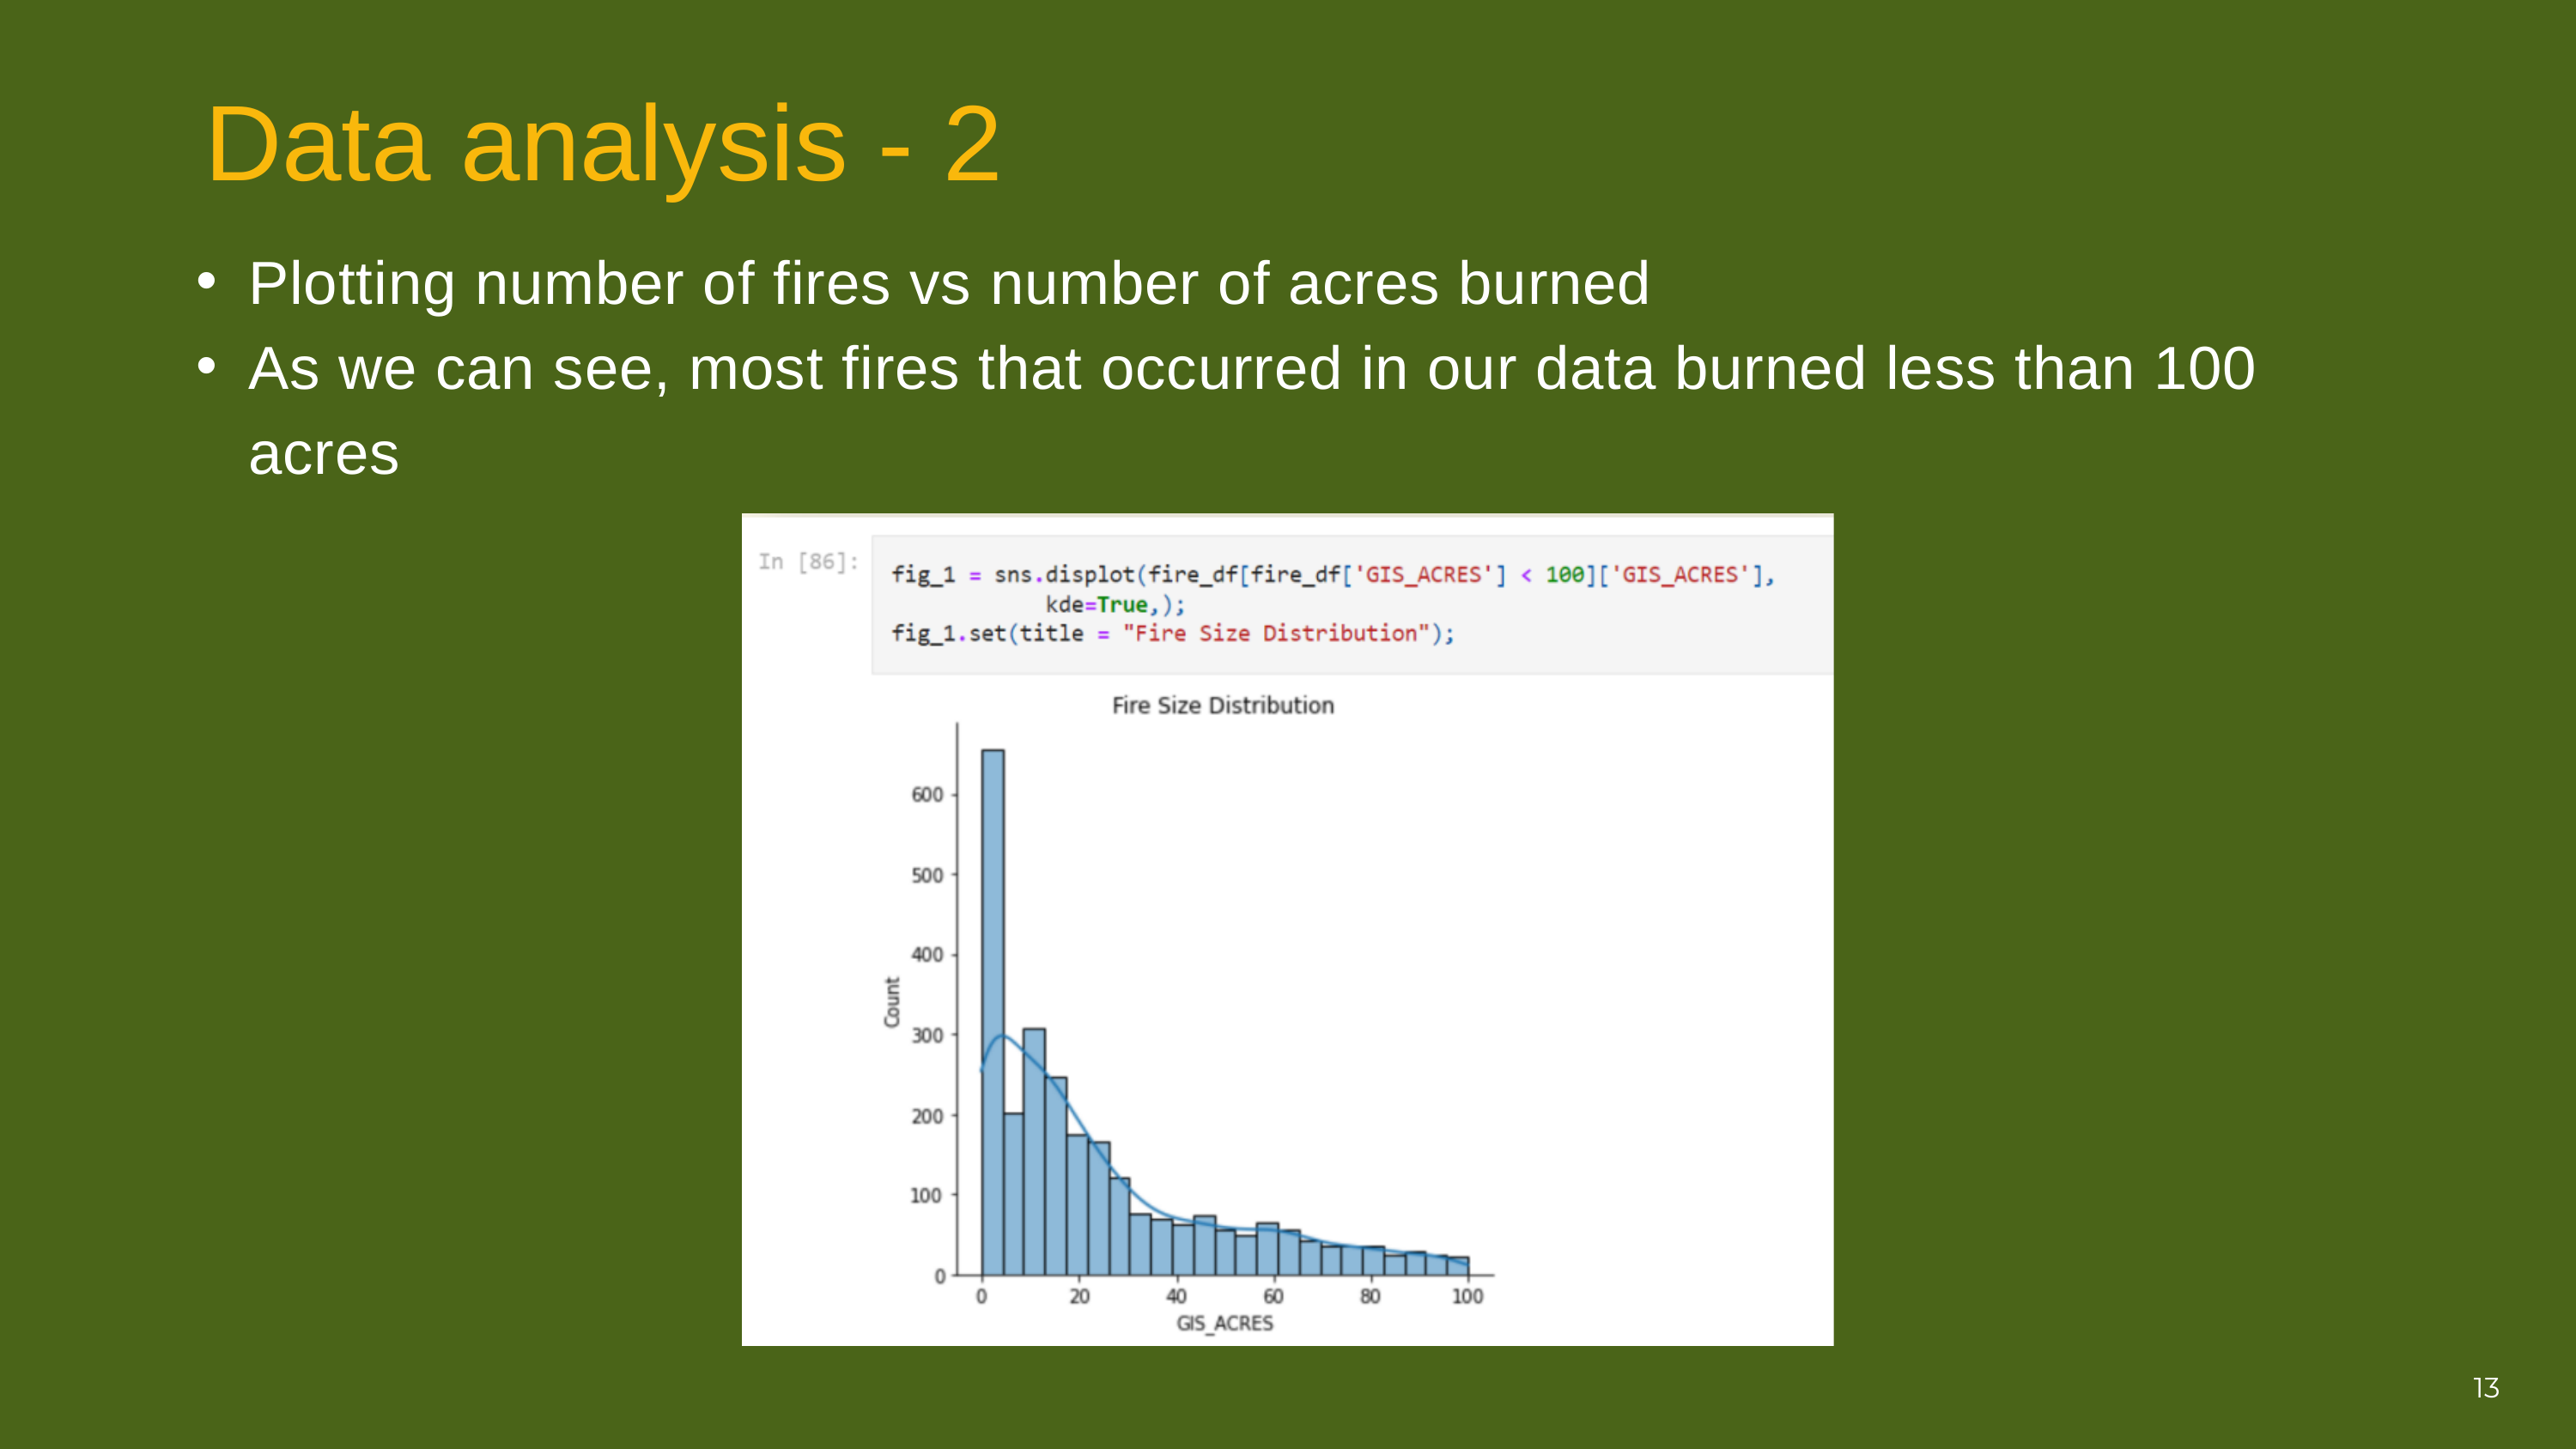

Data analysis - 2
Plotting number of fires vs number of acres burned
As we can see, most fires that occurred in our data burned less than 100 acres

13